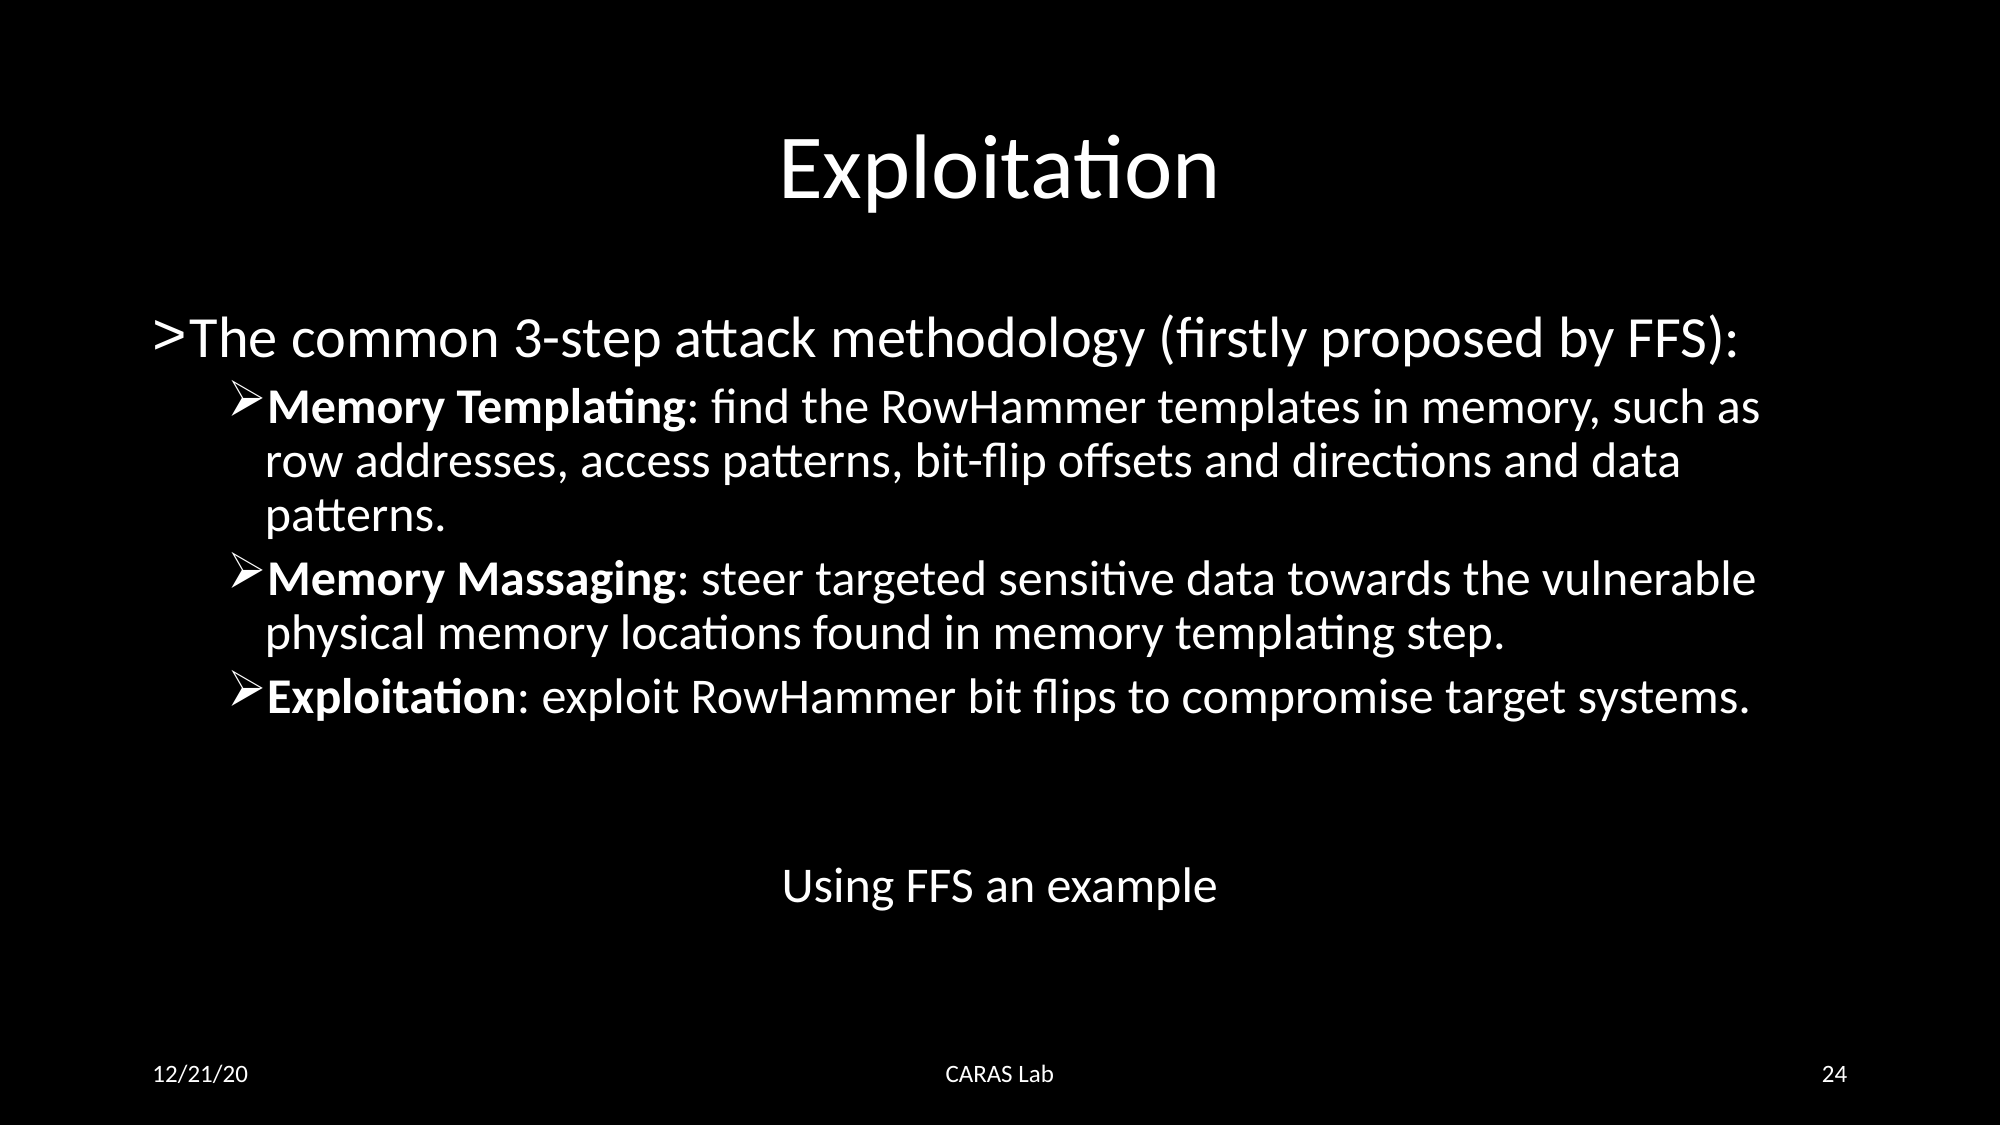

# Exploitation
The common 3-step attack methodology (firstly proposed by FFS):
Memory Templating: find the RowHammer templates in memory, such as row addresses, access patterns, bit-flip offsets and directions and data patterns.
Memory Massaging: steer targeted sensitive data towards the vulnerable physical memory locations found in memory templating step.
Exploitation: exploit RowHammer bit flips to compromise target systems.
Using FFS an example
12/21/20
CARAS Lab
24